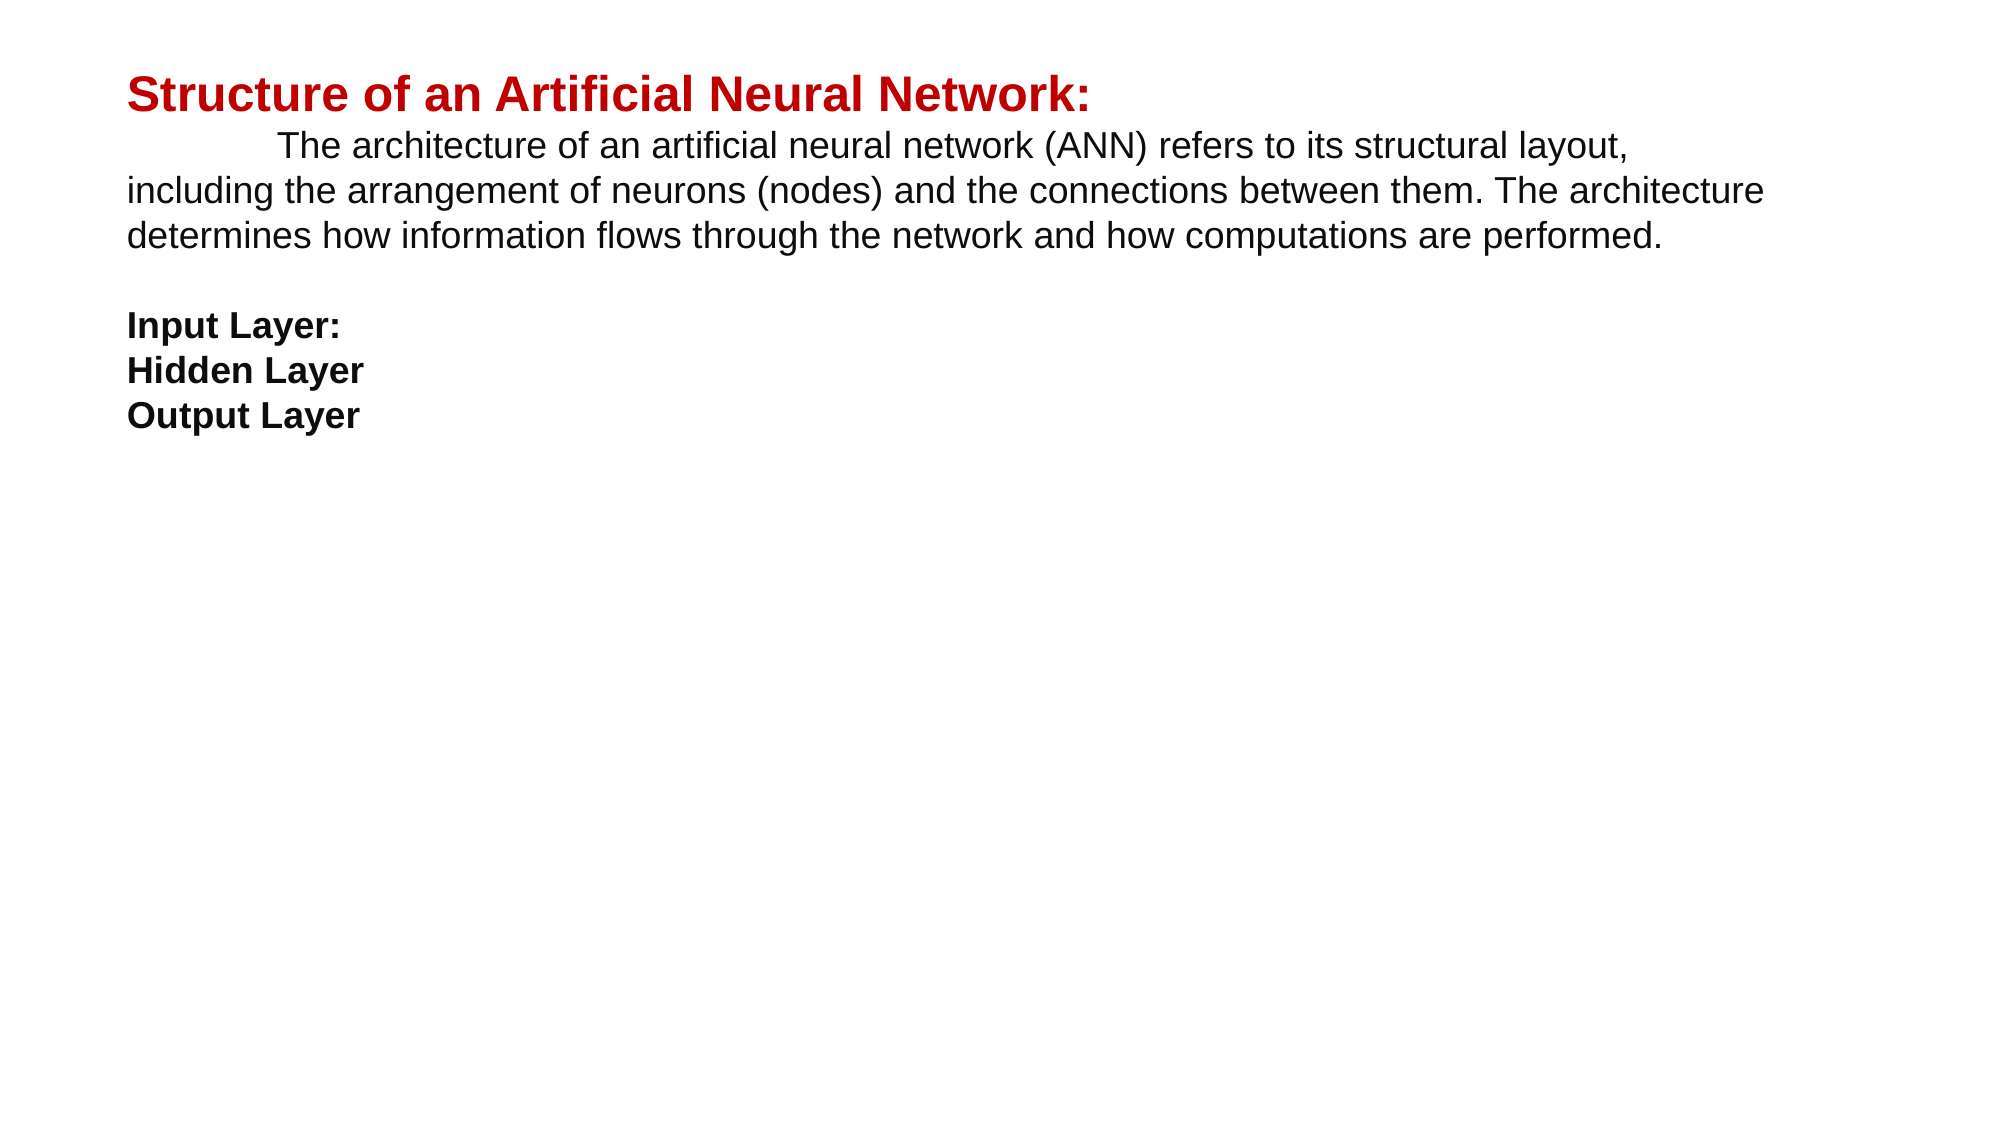

Structure of an Artificial Neural Network:
	The architecture of an artificial neural network (ANN) refers to its structural layout, including the arrangement of neurons (nodes) and the connections between them. The architecture determines how information flows through the network and how computations are performed.

Input Layer:
Hidden Layer
Output Layer